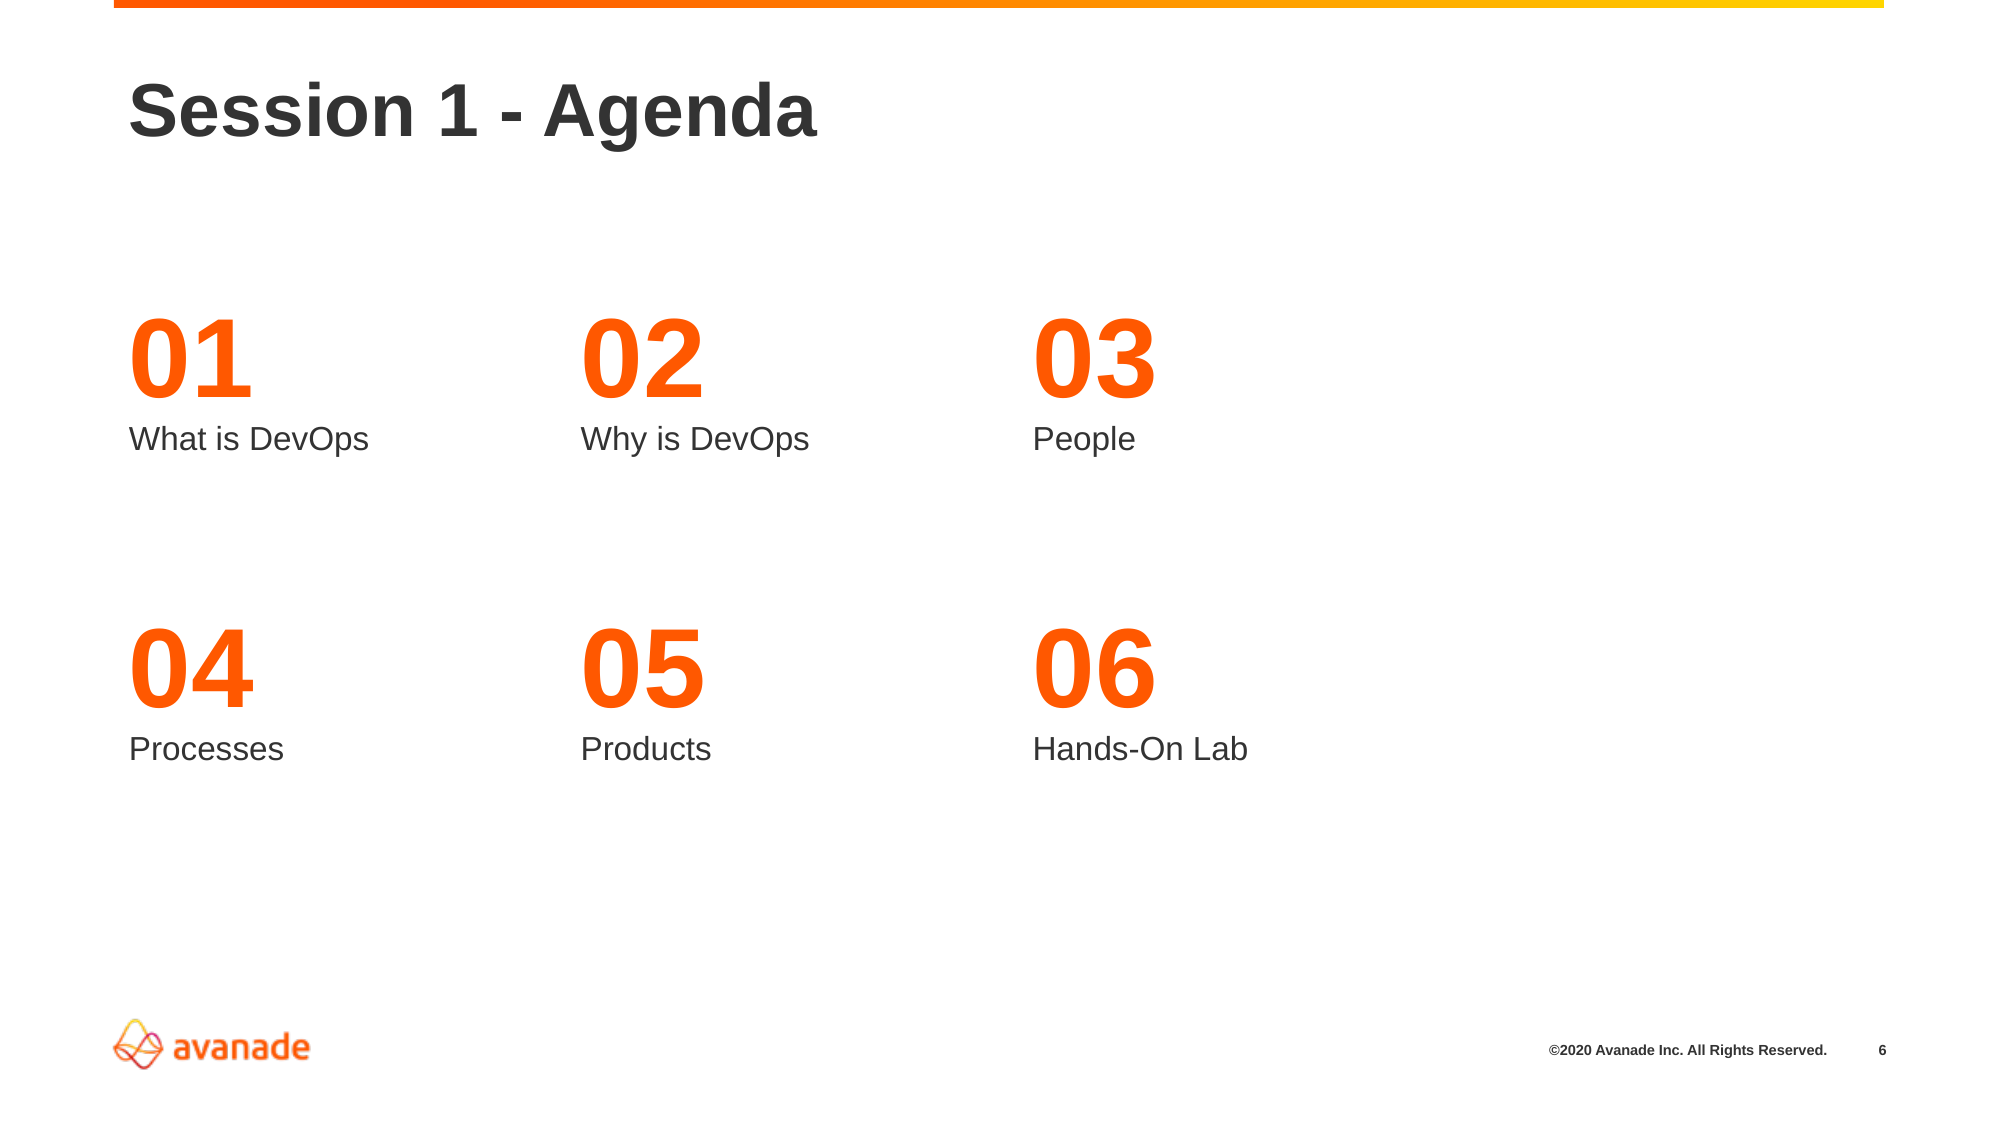

# Session 1 - Agenda
01
02
03
What is DevOps
Why is DevOps
People
04
05
06
Processes
Products
Hands-On Lab
6